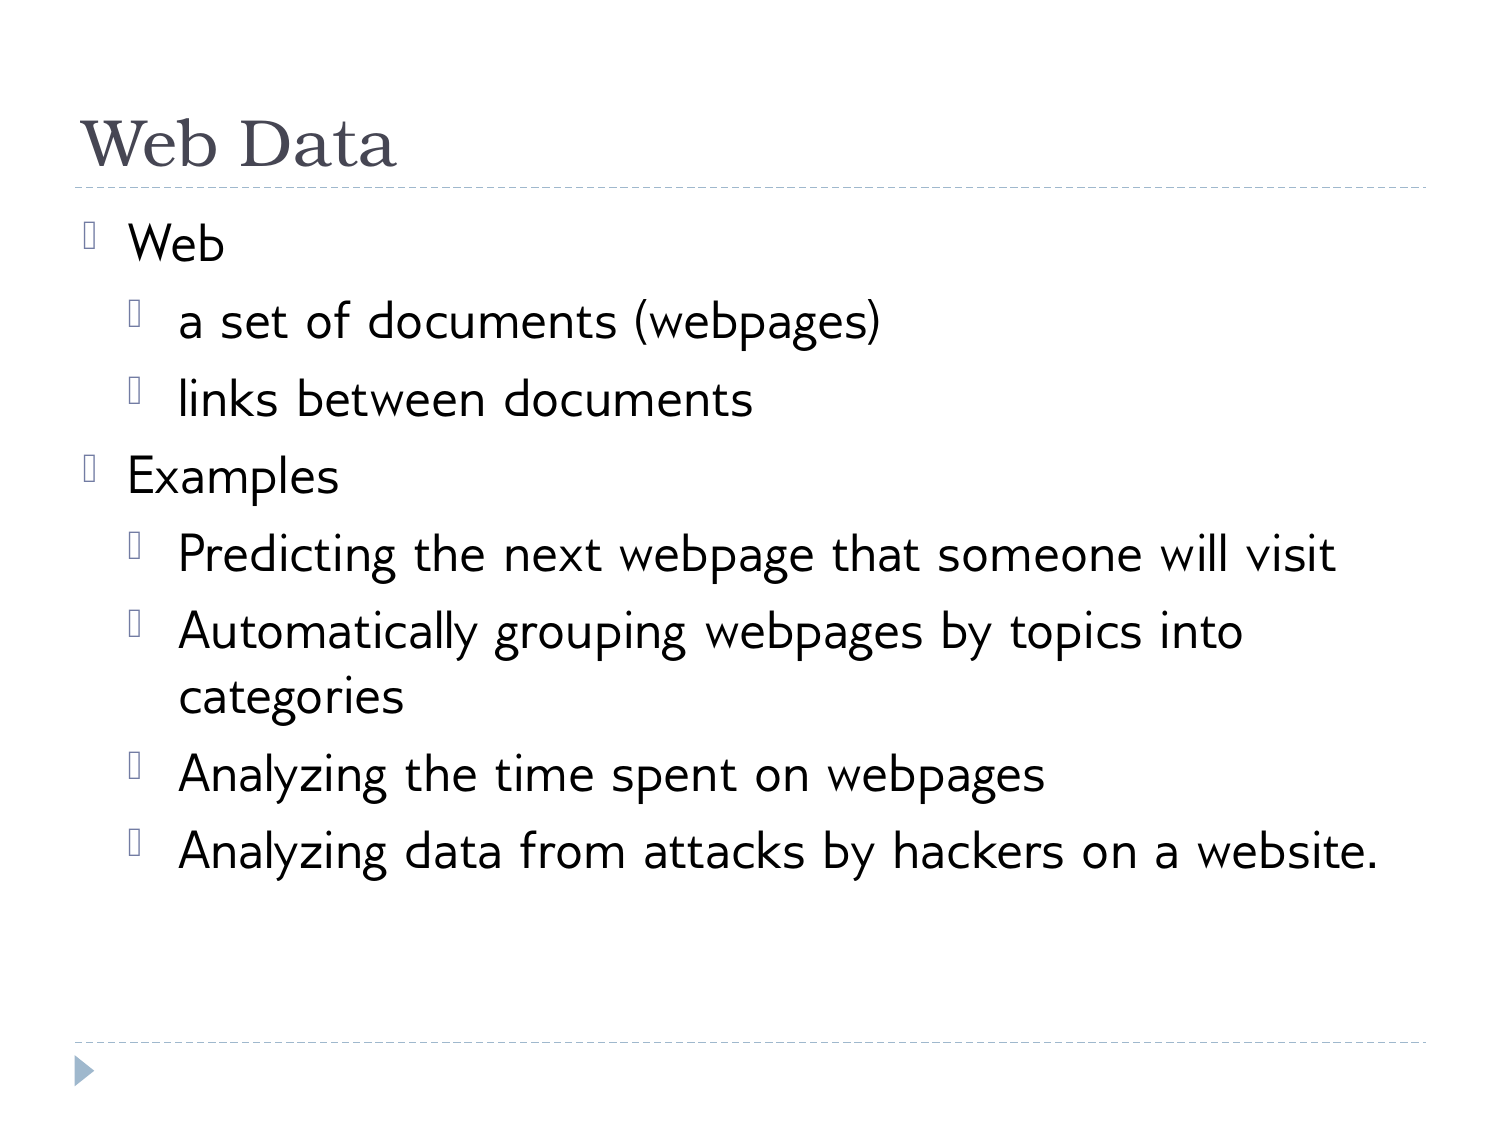

# Web Data
Web
a set of documents (webpages)
links between documents
Examples
Predicting the next webpage that someone will visit
Automatically grouping webpages by topics into categories
Analyzing the time spent on webpages
Analyzing data from attacks by hackers on a website.